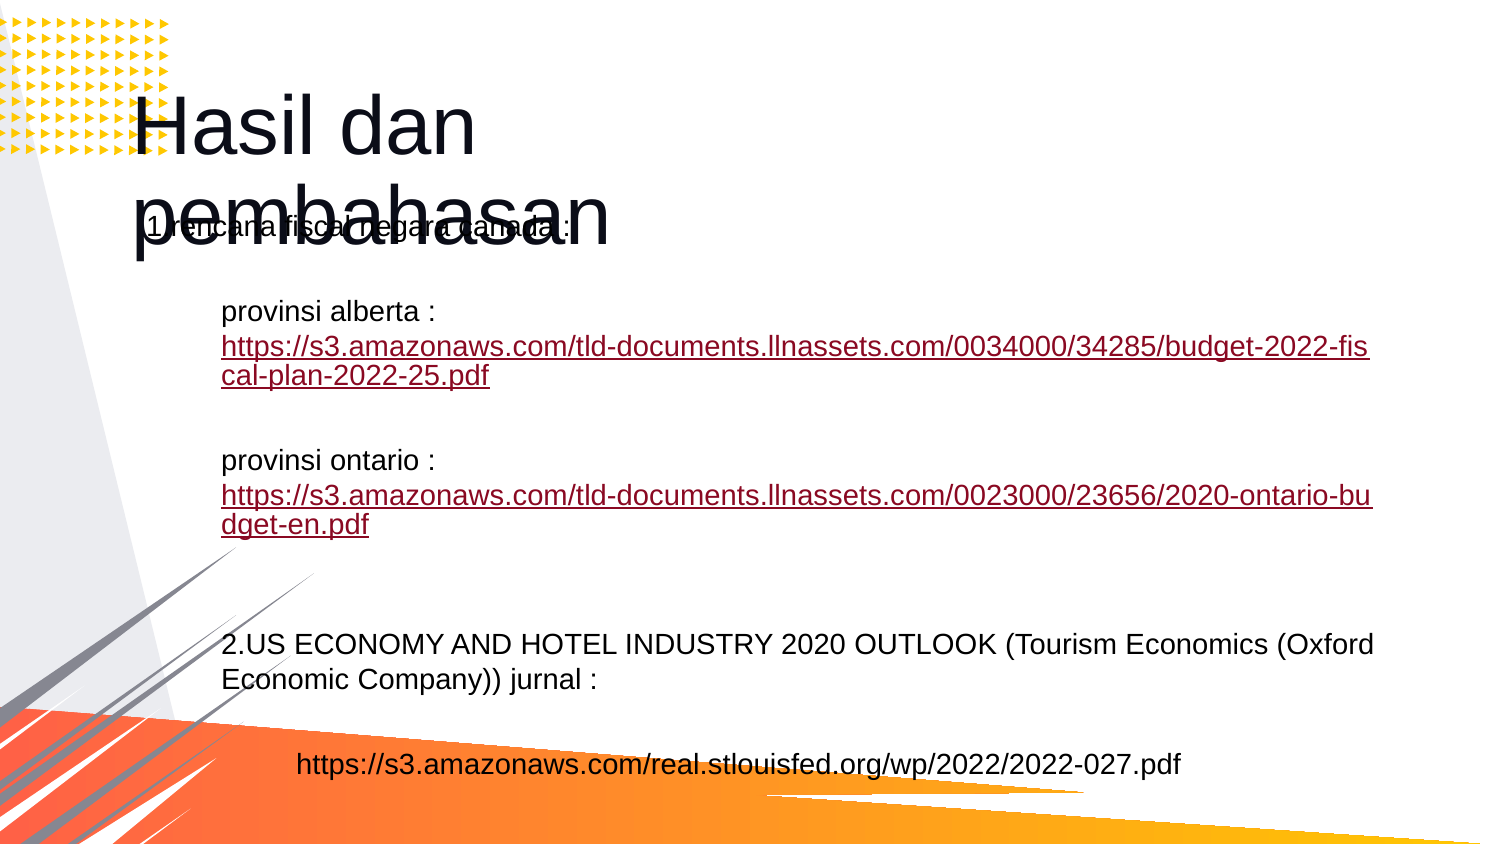

# Hasil dan pembahasan
1.rencana fiscal negara canada :
provinsi alberta : https://s3.amazonaws.com/tld-documents.llnassets.com/0034000/34285/budget-2022-fiscal-plan-2022-25.pdf
provinsi ontario : https://s3.amazonaws.com/tld-documents.llnassets.com/0023000/23656/2020-ontario-budget-en.pdf
2.US ECONOMY AND HOTEL INDUSTRY 2020 OUTLOOK (Tourism Economics (Oxford Economic Company)) jurnal :
https://s3.amazonaws.com/real.stlouisfed.org/wp/2022/2022-027.pdf

18